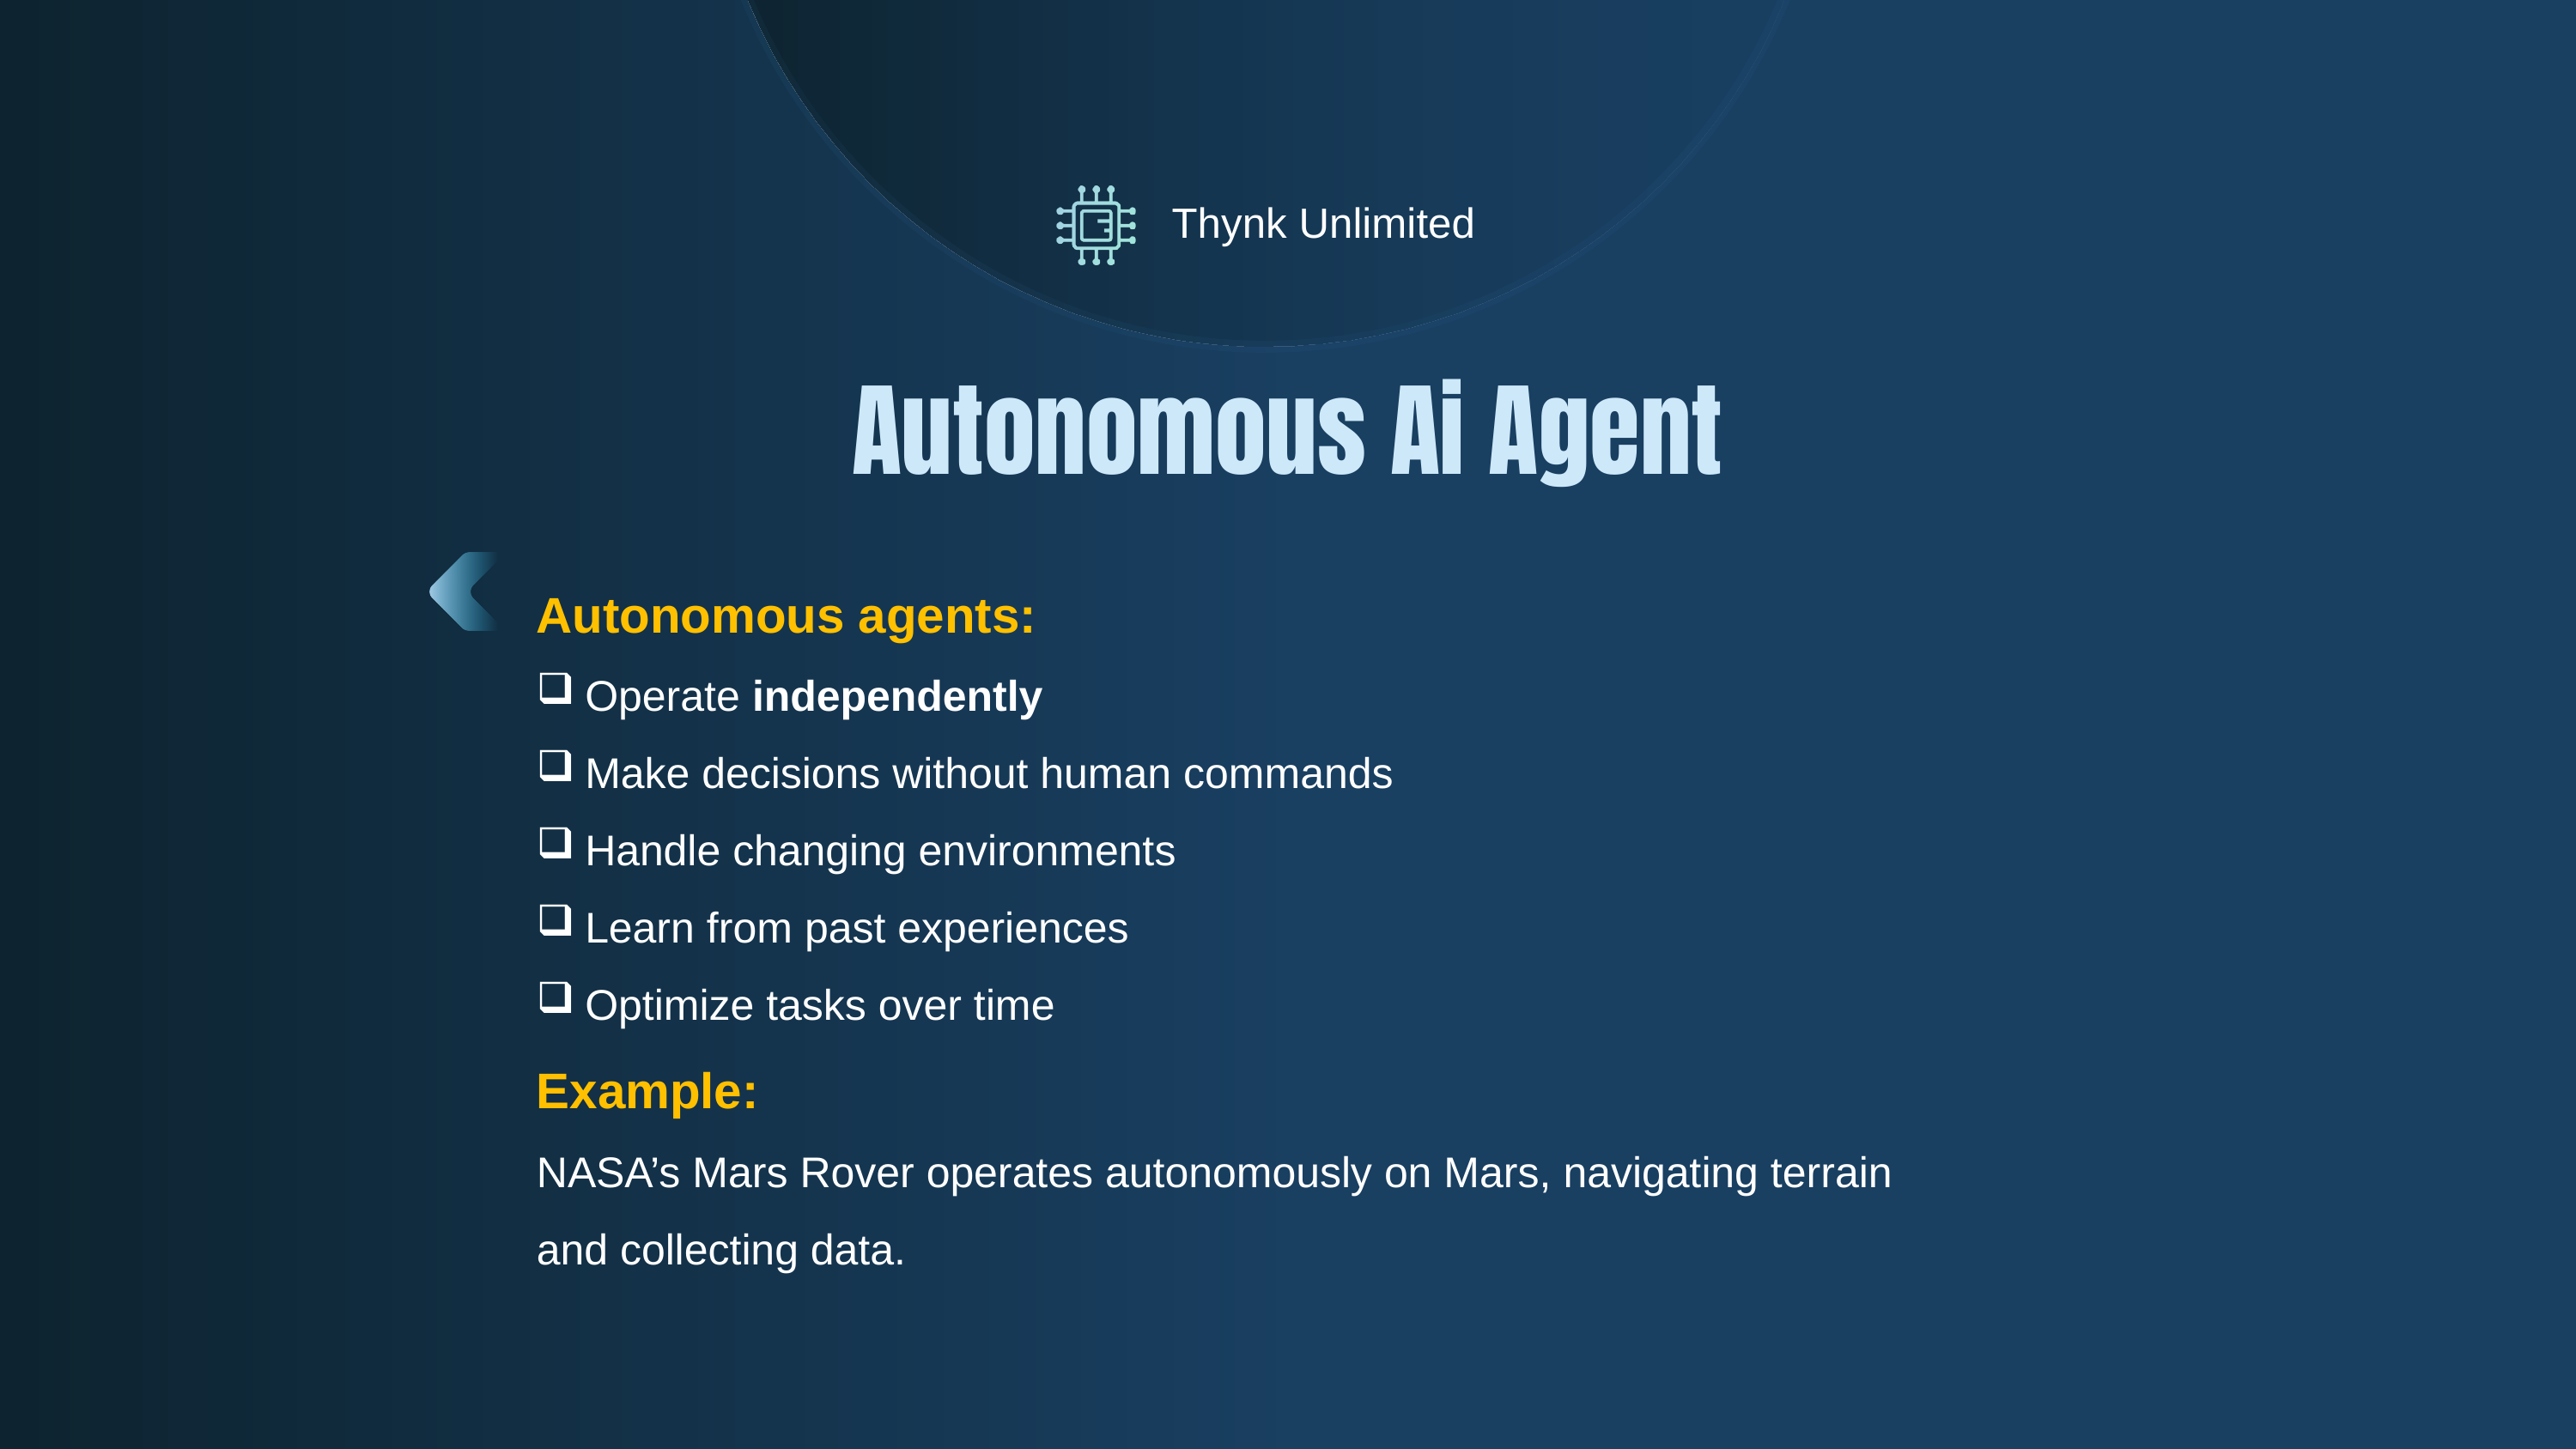

Thynk Unlimited
Autonomous Ai Agent

Autonomous agents:
Operate independently
Make decisions without human commands
Handle changing environments
Learn from past experiences
Optimize tasks over time
Example:
NASA’s Mars Rover operates autonomously on Mars, navigating terrain and collecting data.